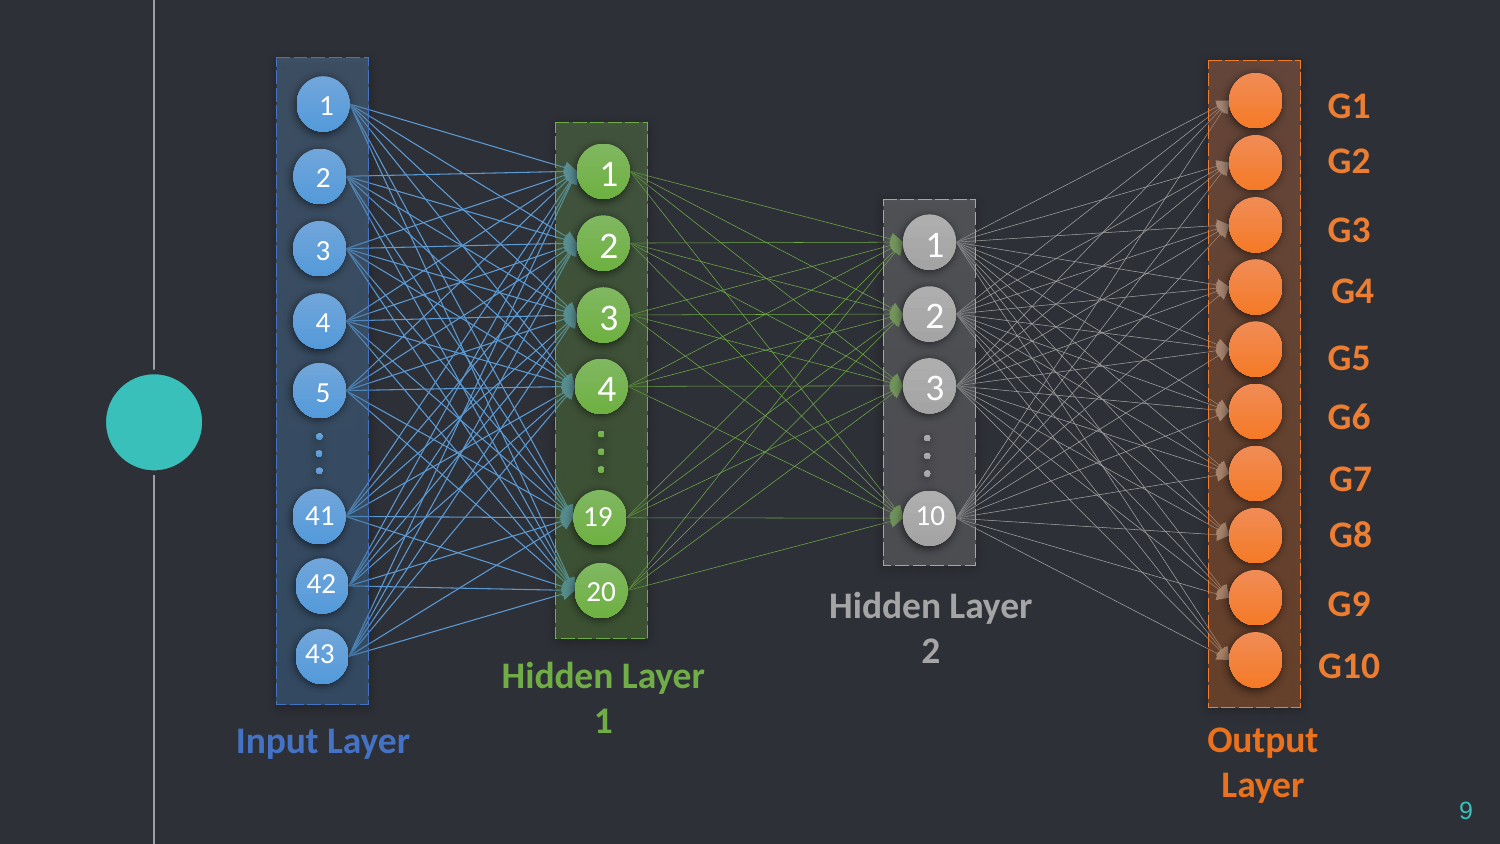

1
2
3
4
5

41
42
43
Input Layer

G1
G2
G3
G5
G6
G7
G8
G9
G10
Output Layer
G4

1
2
3
4

19
20
Hidden Layer 1

1
2
3

10
Hidden Layer 2
9